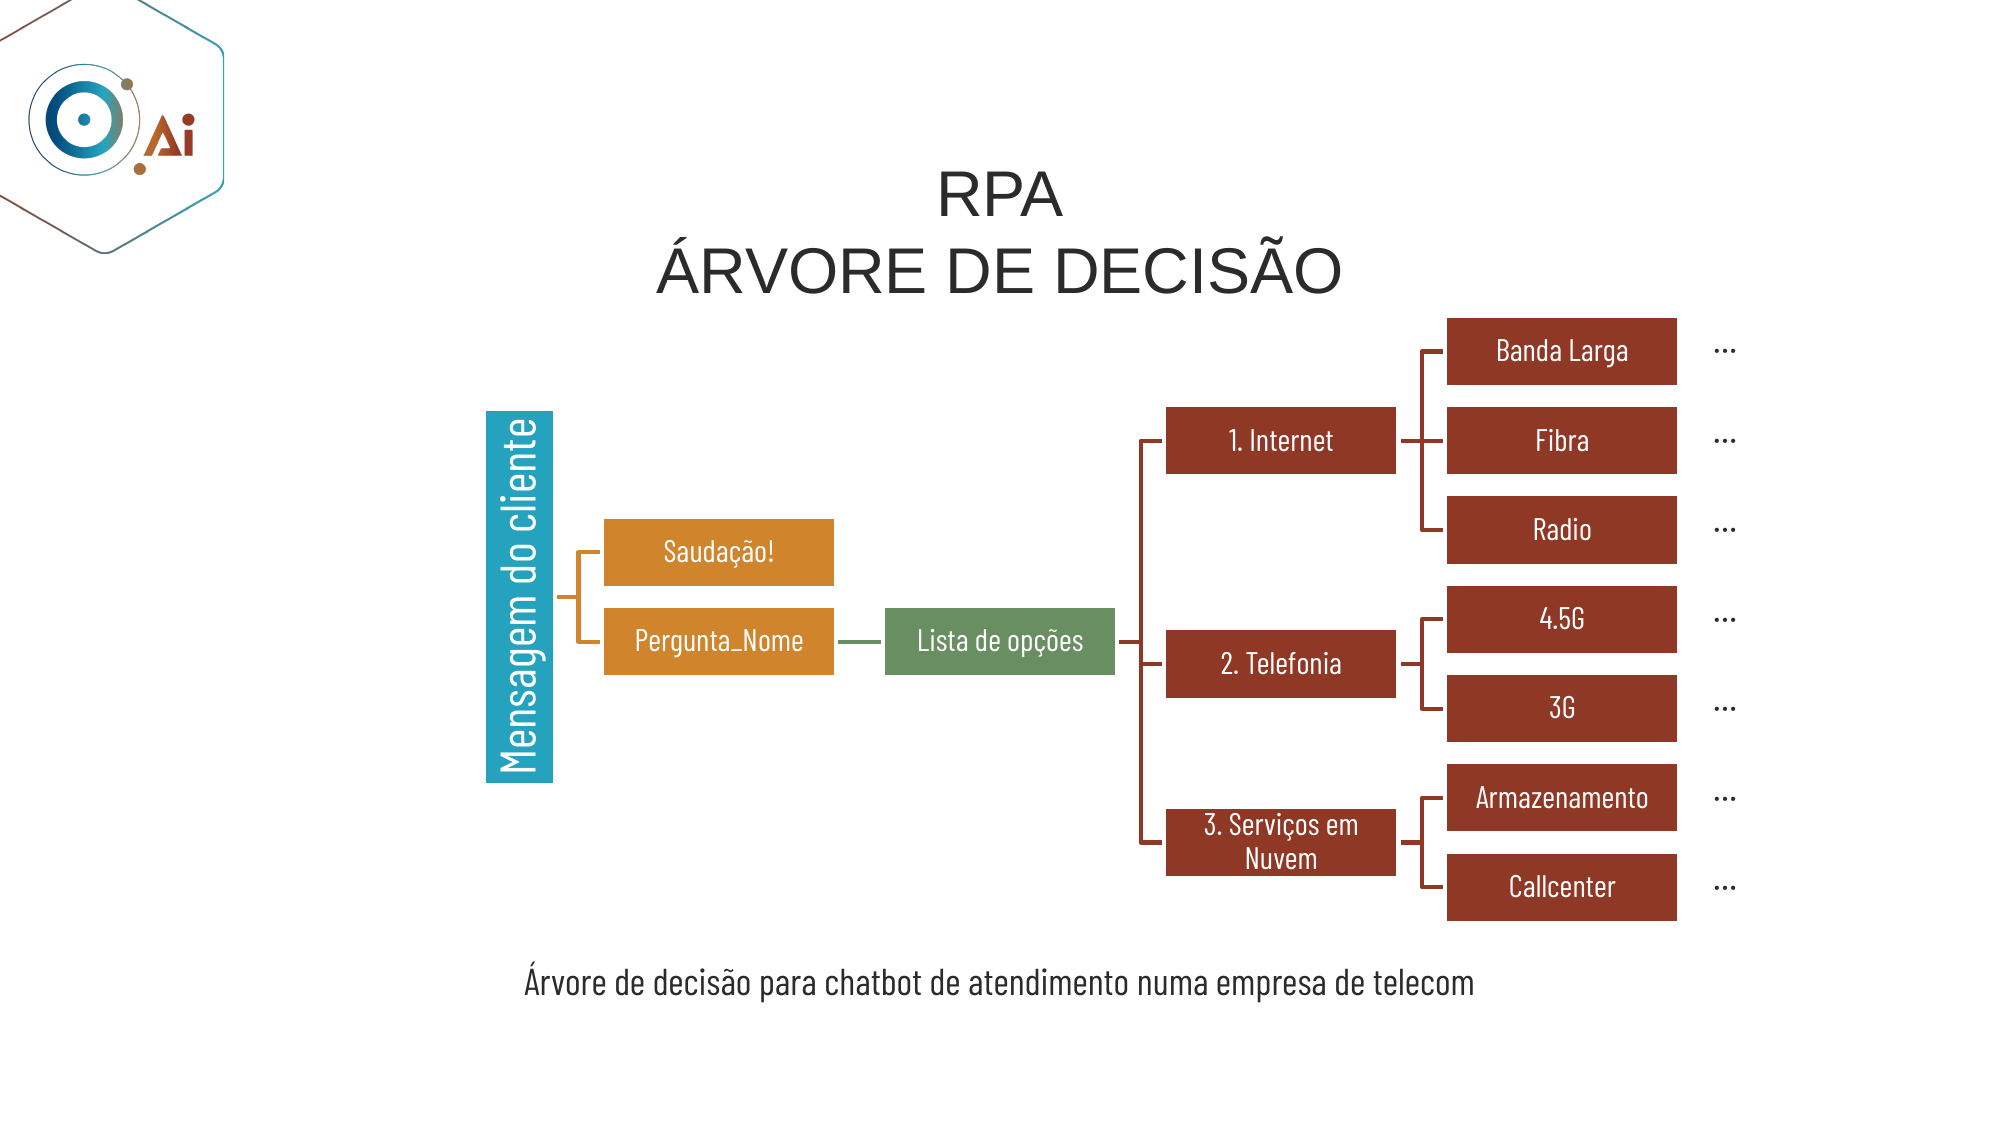

RPA
ÁRVORE DE DECISÃO
…
…
…
…
…
…
…

Mensagem do cliente
Saudação!
Pergunta_Nome
Lista de opções
1. Internet
Banda Larga
Fibra
Radio
2. Telefonia
4.5G
3G
3. Serviços em Nuvem
Armazenamento
Callcenter
Árvore de decisão para chatbot de atendimento numa empresa de telecom